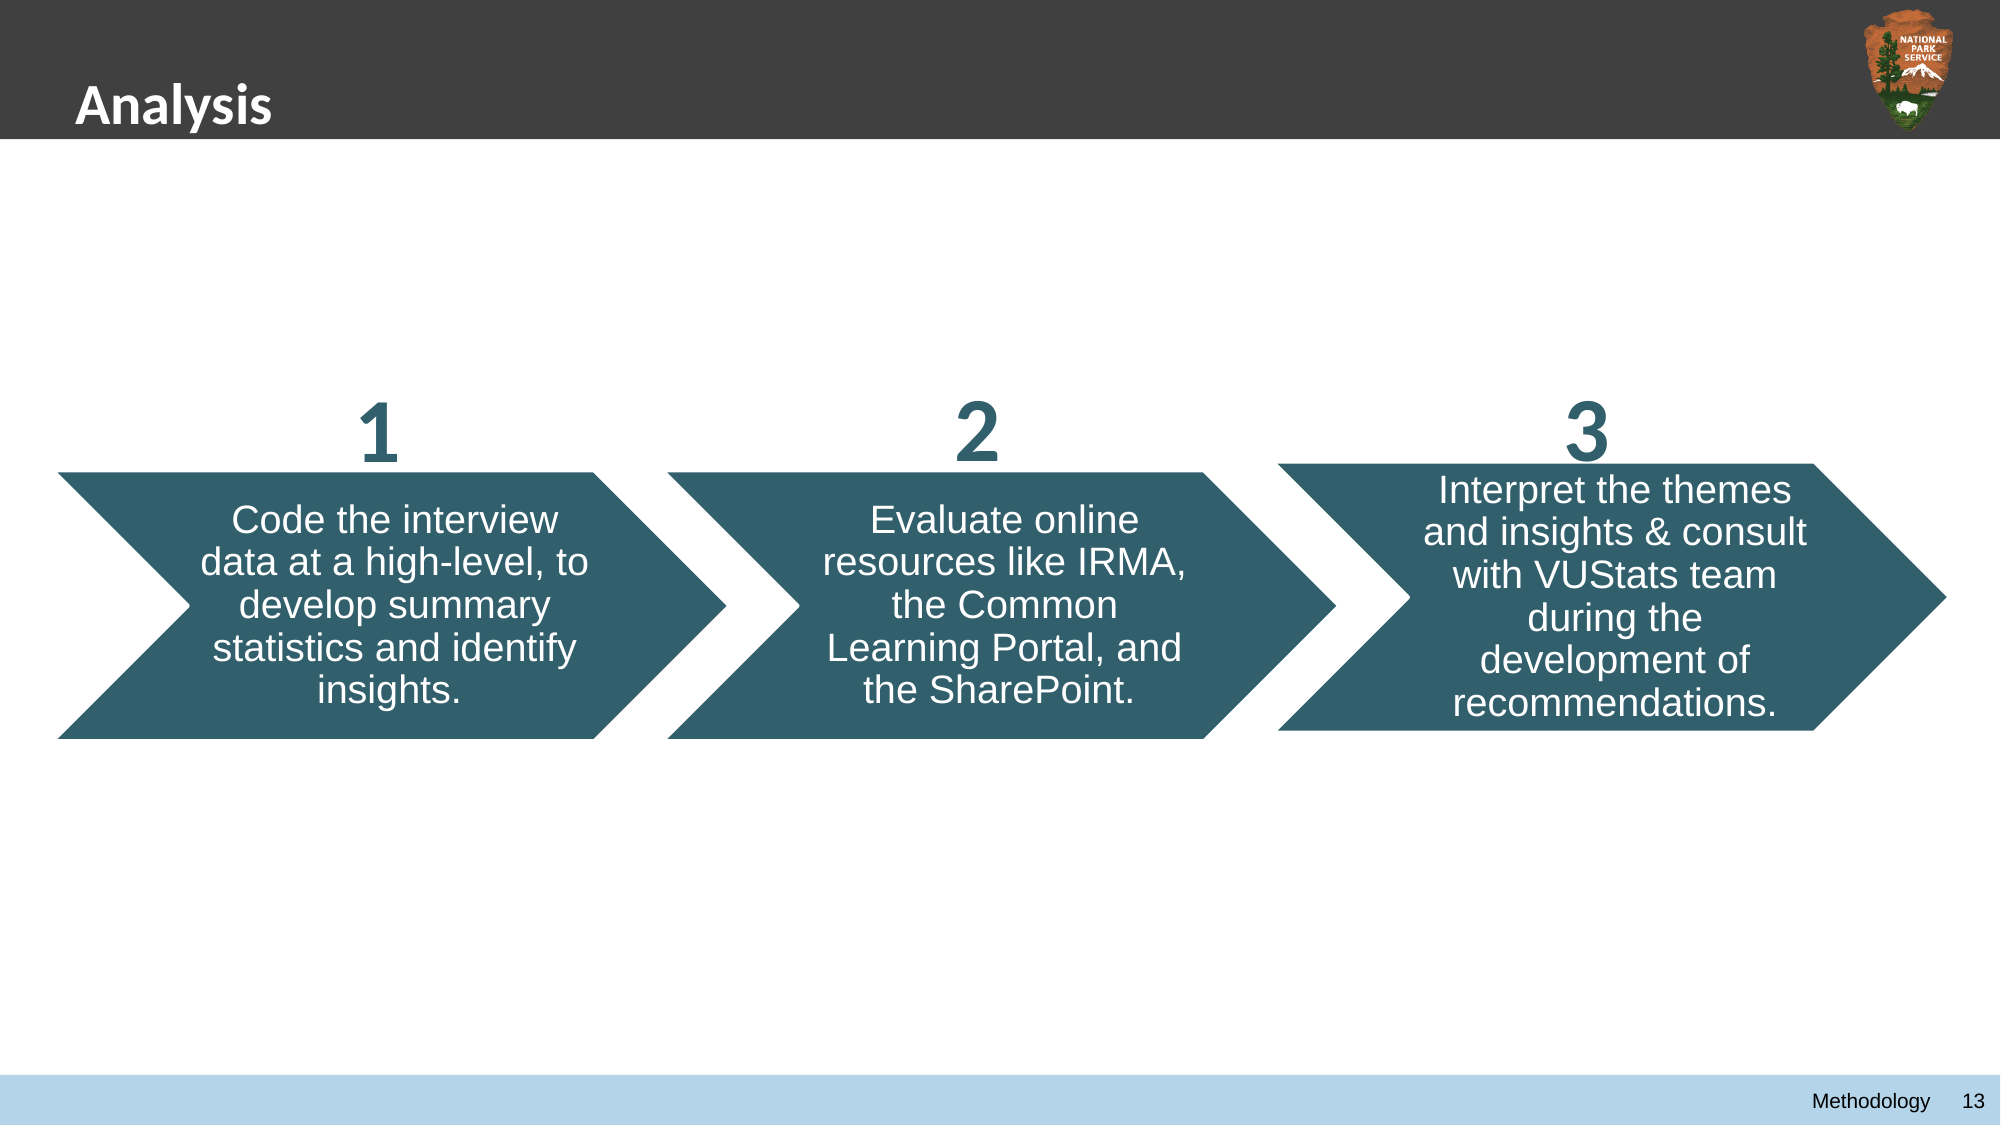

# Analysis
Code the interview data at a high-level, to develop summary statistics and identify insights.
Evaluate online resources like IRMA, the Common Learning Portal, and the SharePoint.
Interpret the themes and insights & consult with VUStats team during the development of recommendations.
2
3
1
Methodology 	13